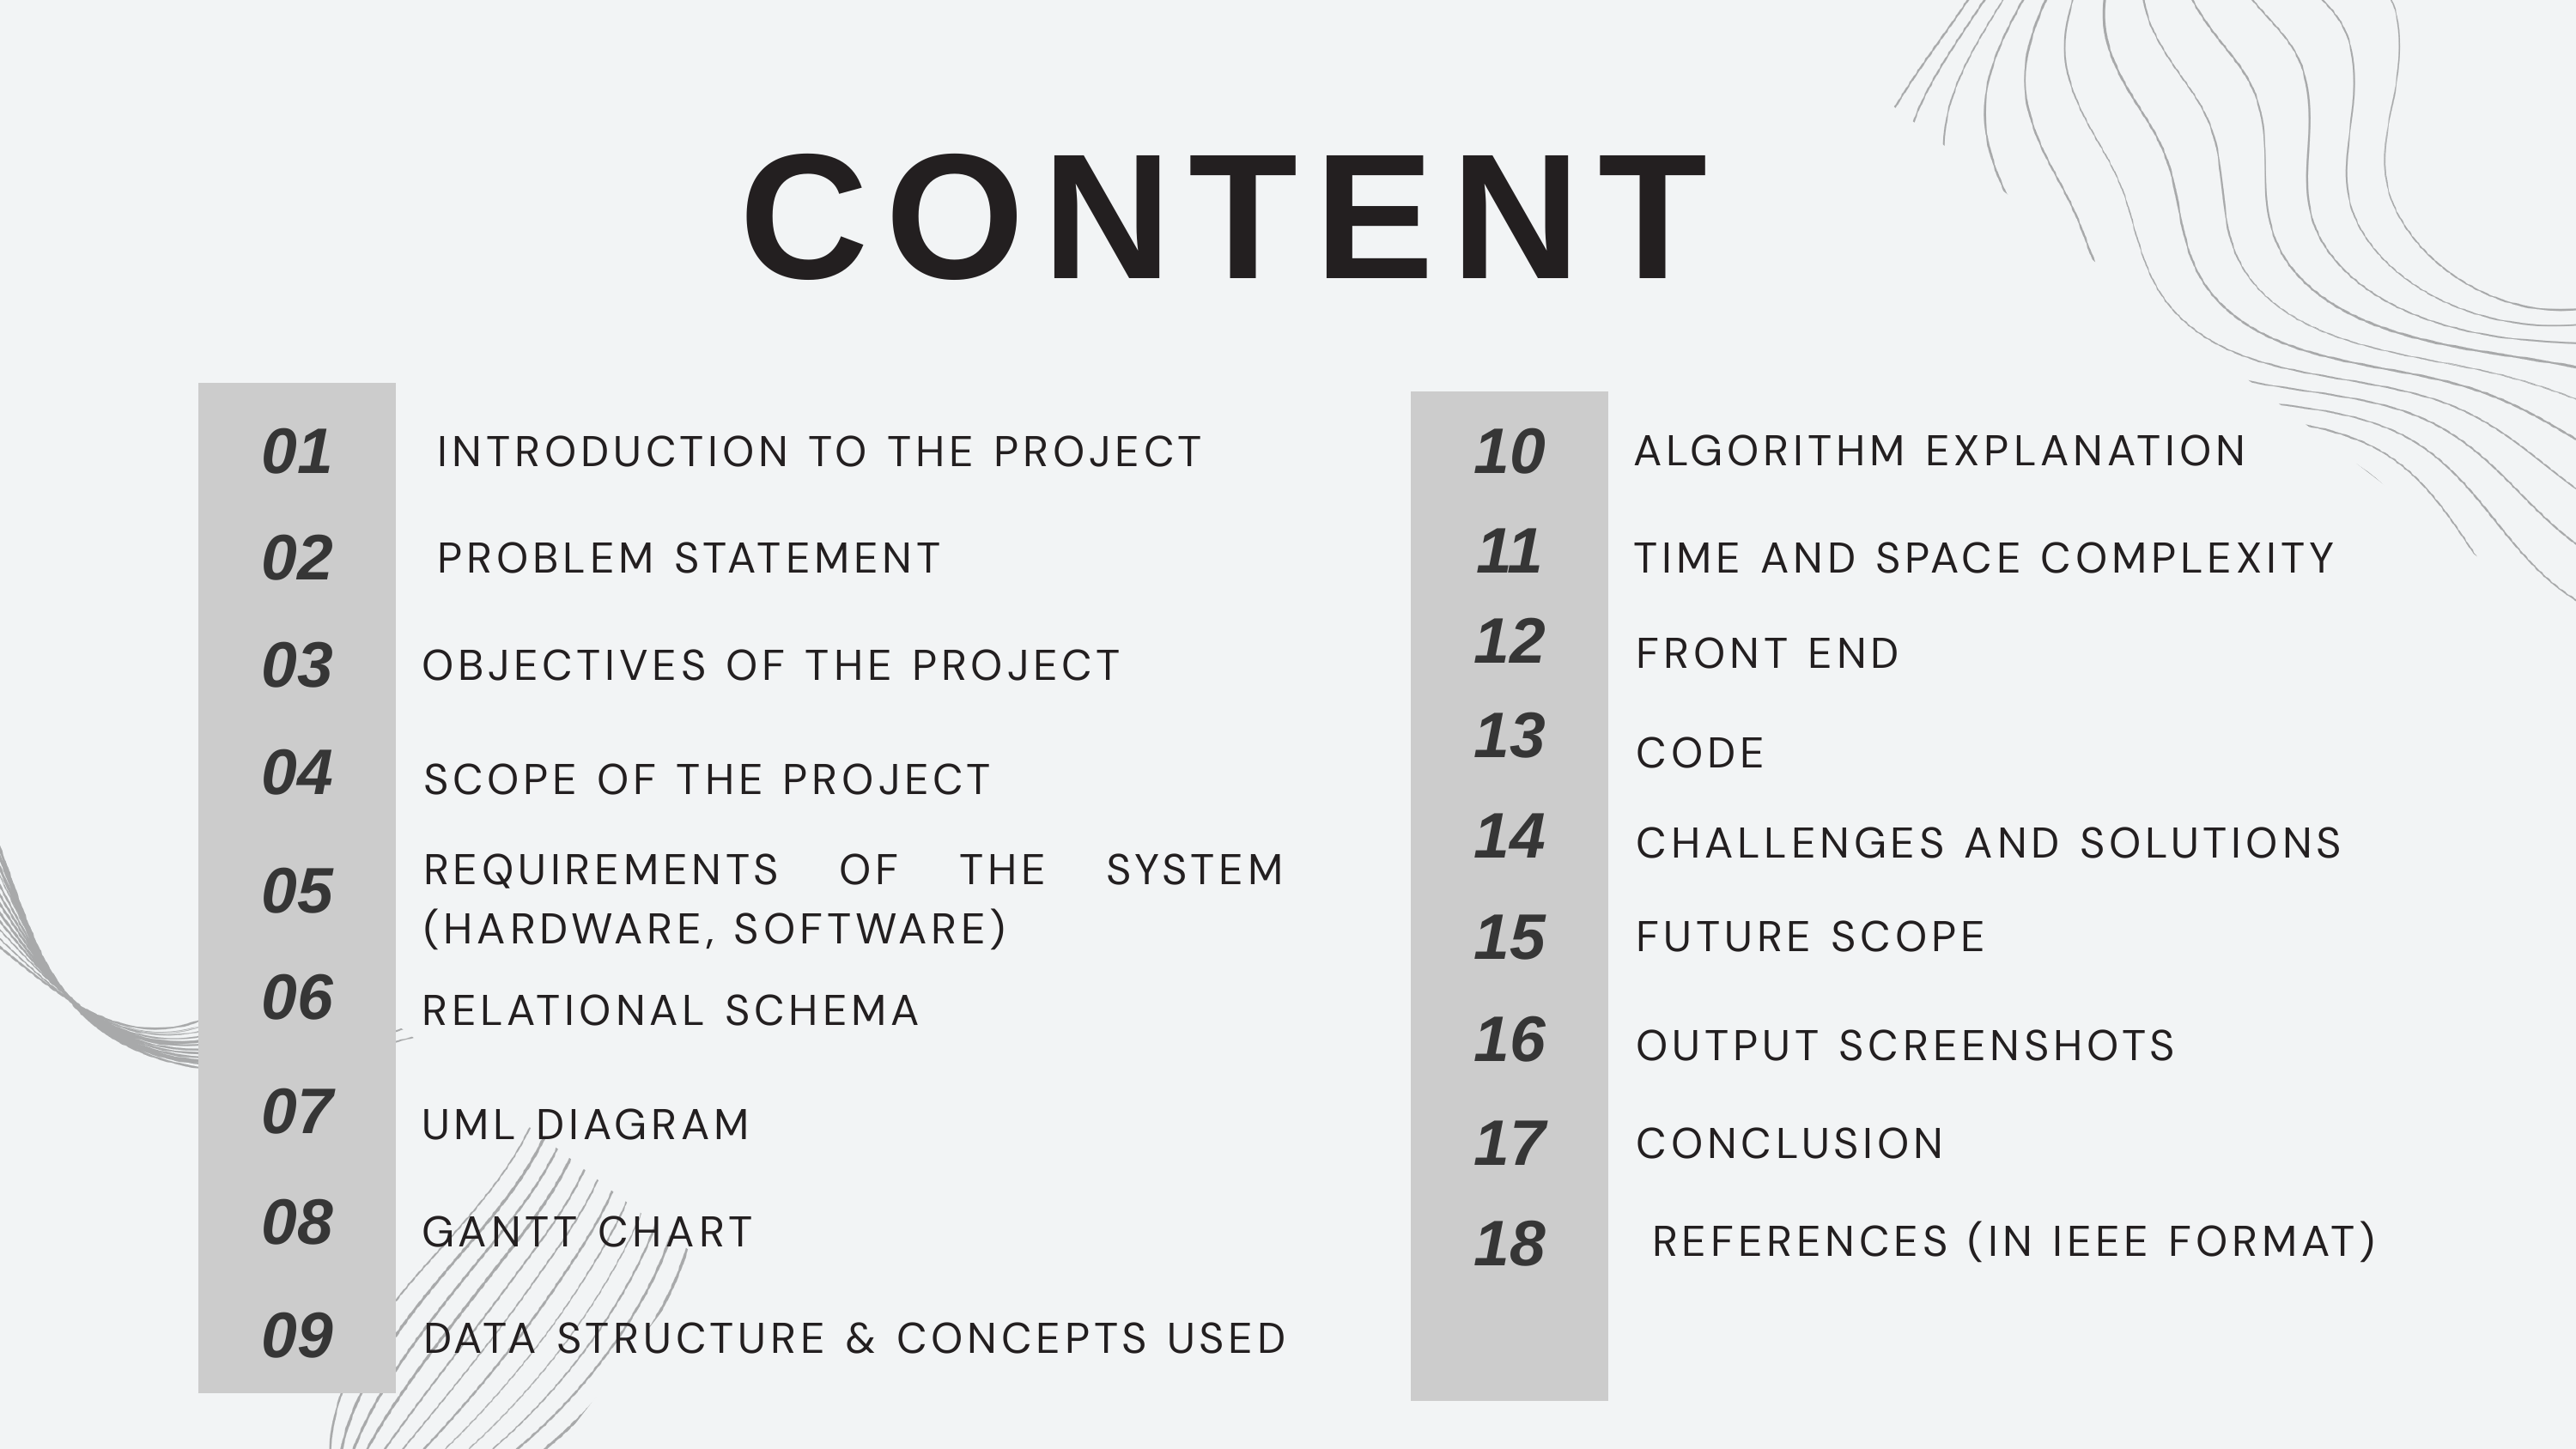

CONTENT

10
01
ALGORITHM EXPLANATION
 INTRODUCTION TO THE PROJECT
11
02
 PROBLEM STATEMENT
TIME AND SPACE COMPLEXITY
12
FRONT END
03
OBJECTIVES OF THE PROJECT
13
CODE
04
SCOPE OF THE PROJECT
14

CHALLENGES AND SOLUTIONS
REQUIREMENTS OF THE SYSTEM (HARDWARE, SOFTWARE)
05
15
FUTURE SCOPE
06
RELATIONAL SCHEMA
16
OUTPUT SCREENSHOTS
07
UML DIAGRAM
17
CONCLUSION
08
GANTT CHART
18
 REFERENCES (IN IEEE FORMAT)
09
DATA STRUCTURE & CONCEPTS USED